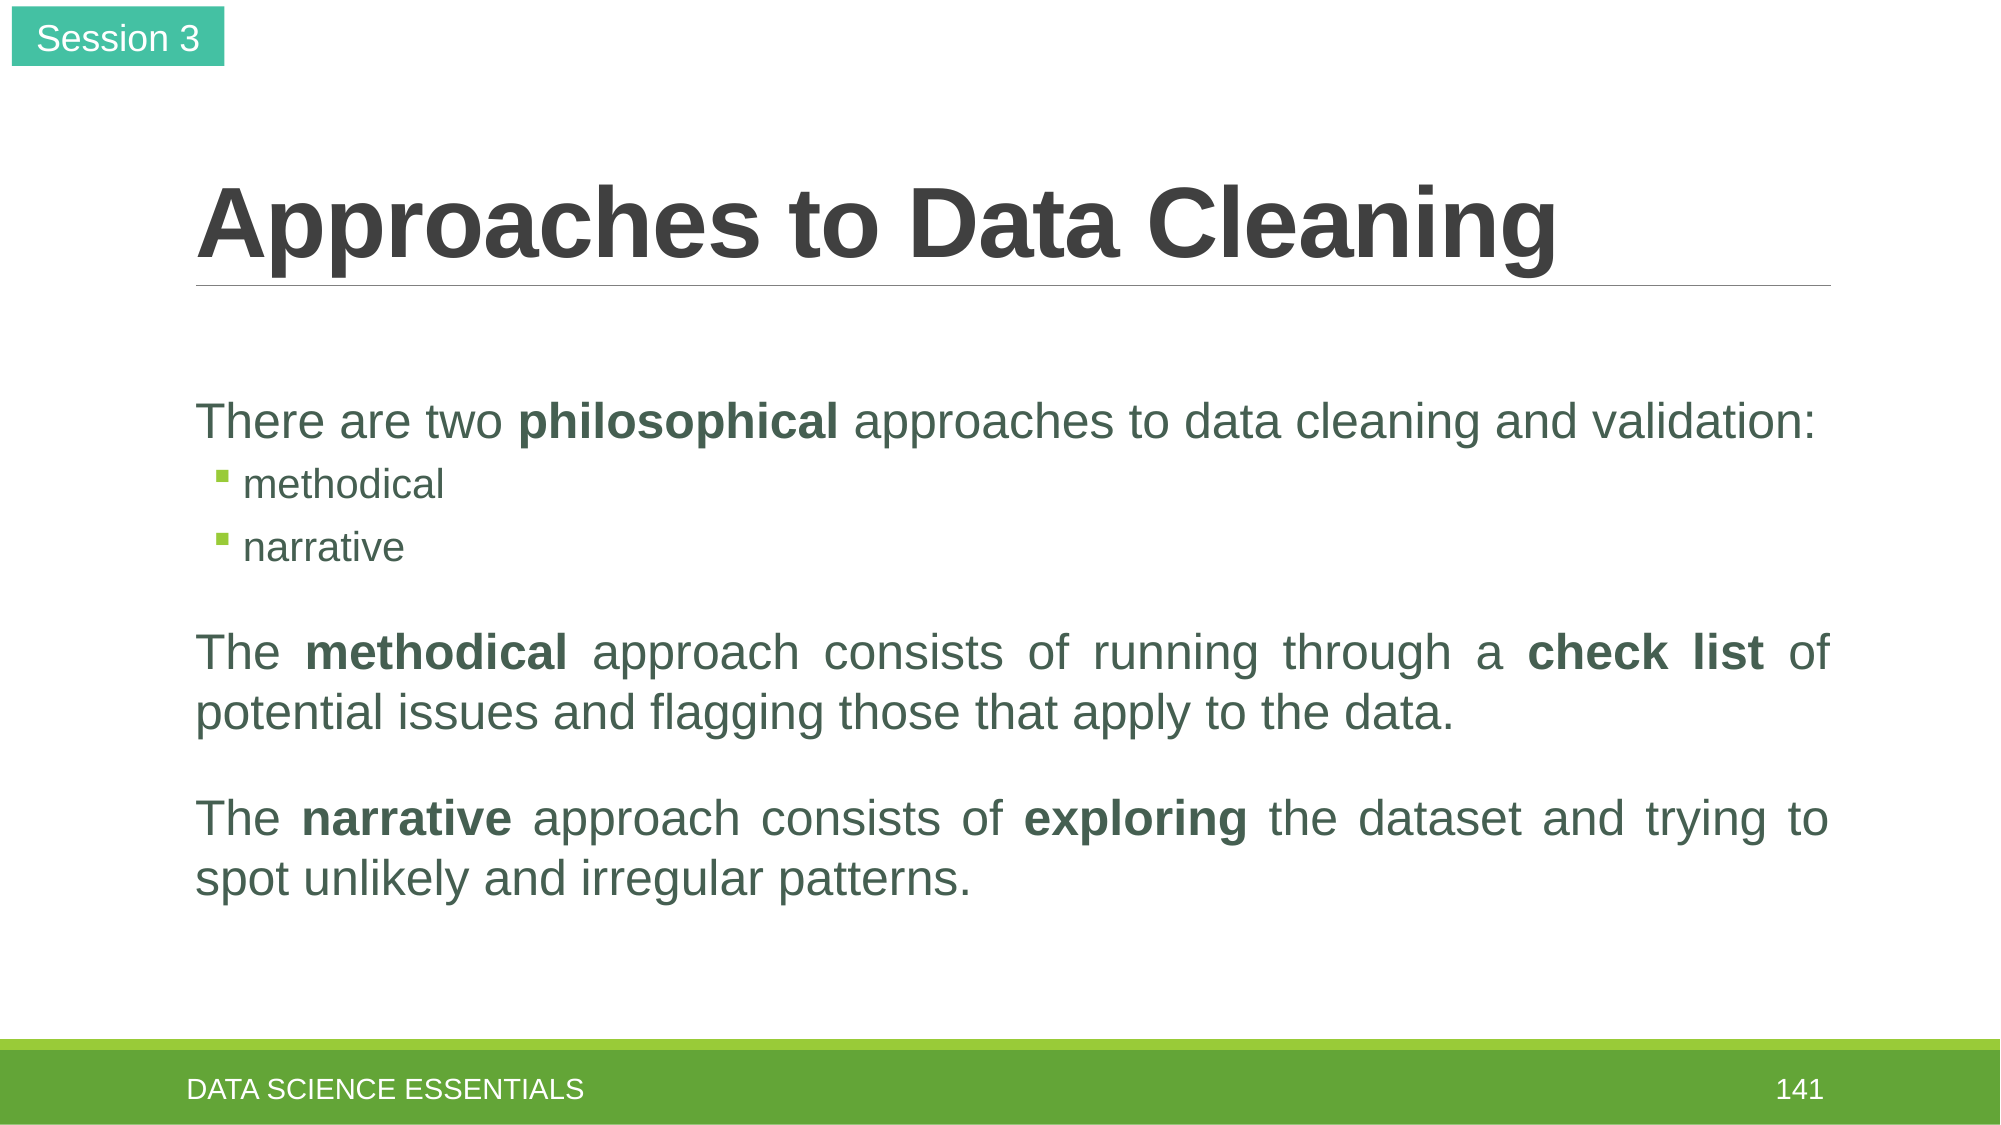

Session 3
# Approaches to Data Cleaning
There are two philosophical approaches to data cleaning and validation:
methodical
narrative
The methodical approach consists of running through a check list of potential issues and flagging those that apply to the data.
The narrative approach consists of exploring the dataset and trying to spot unlikely and irregular patterns.
DATA SCIENCE ESSENTIALS
141